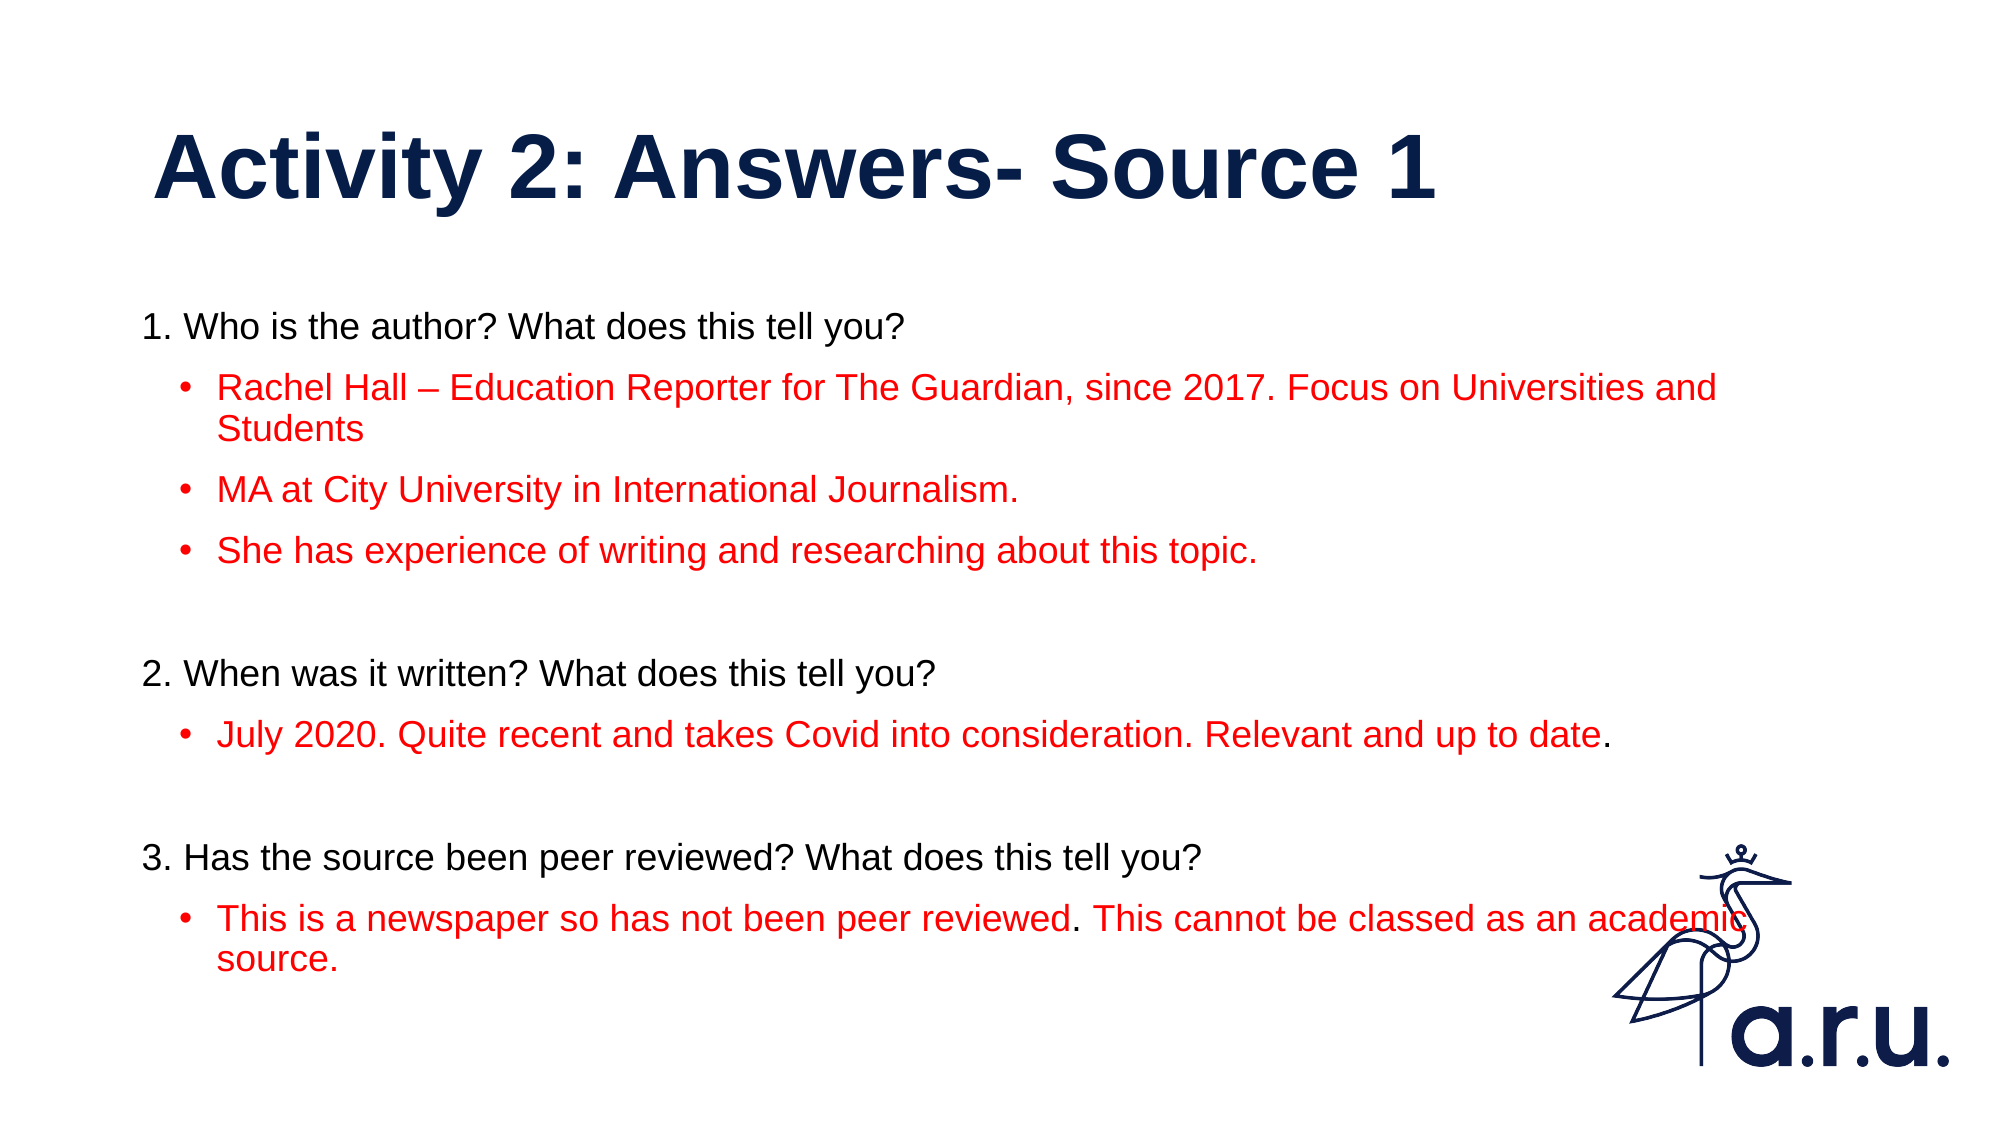

# Activity 2: Answers- Source 1
1. Who is the author? What does this tell you?
Rachel Hall – Education Reporter for The Guardian, since 2017. Focus on Universities and Students
MA at City University in International Journalism.
She has experience of writing and researching about this topic.

2. When was it written? What does this tell you?
July 2020. Quite recent and takes Covid into consideration. Relevant and up to date.

3. Has the source been peer reviewed? What does this tell you?
This is a newspaper so has not been peer reviewed. This cannot be classed as an academic source.